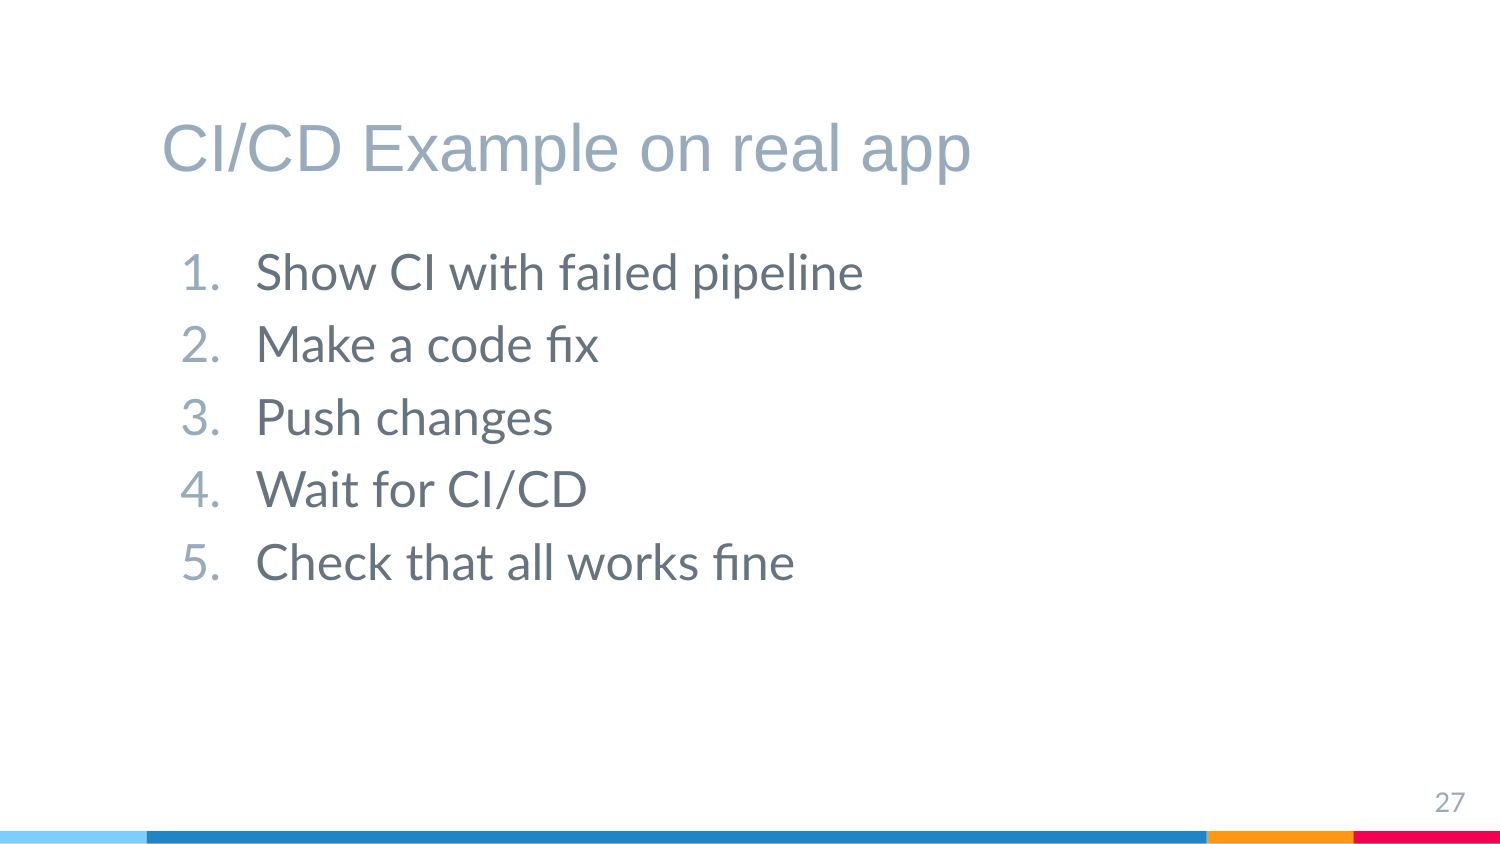

# CI/CD Example on real app
Show CI with failed pipeline
Make a code fix
Push changes
Wait for CI/CD
Check that all works fine
27